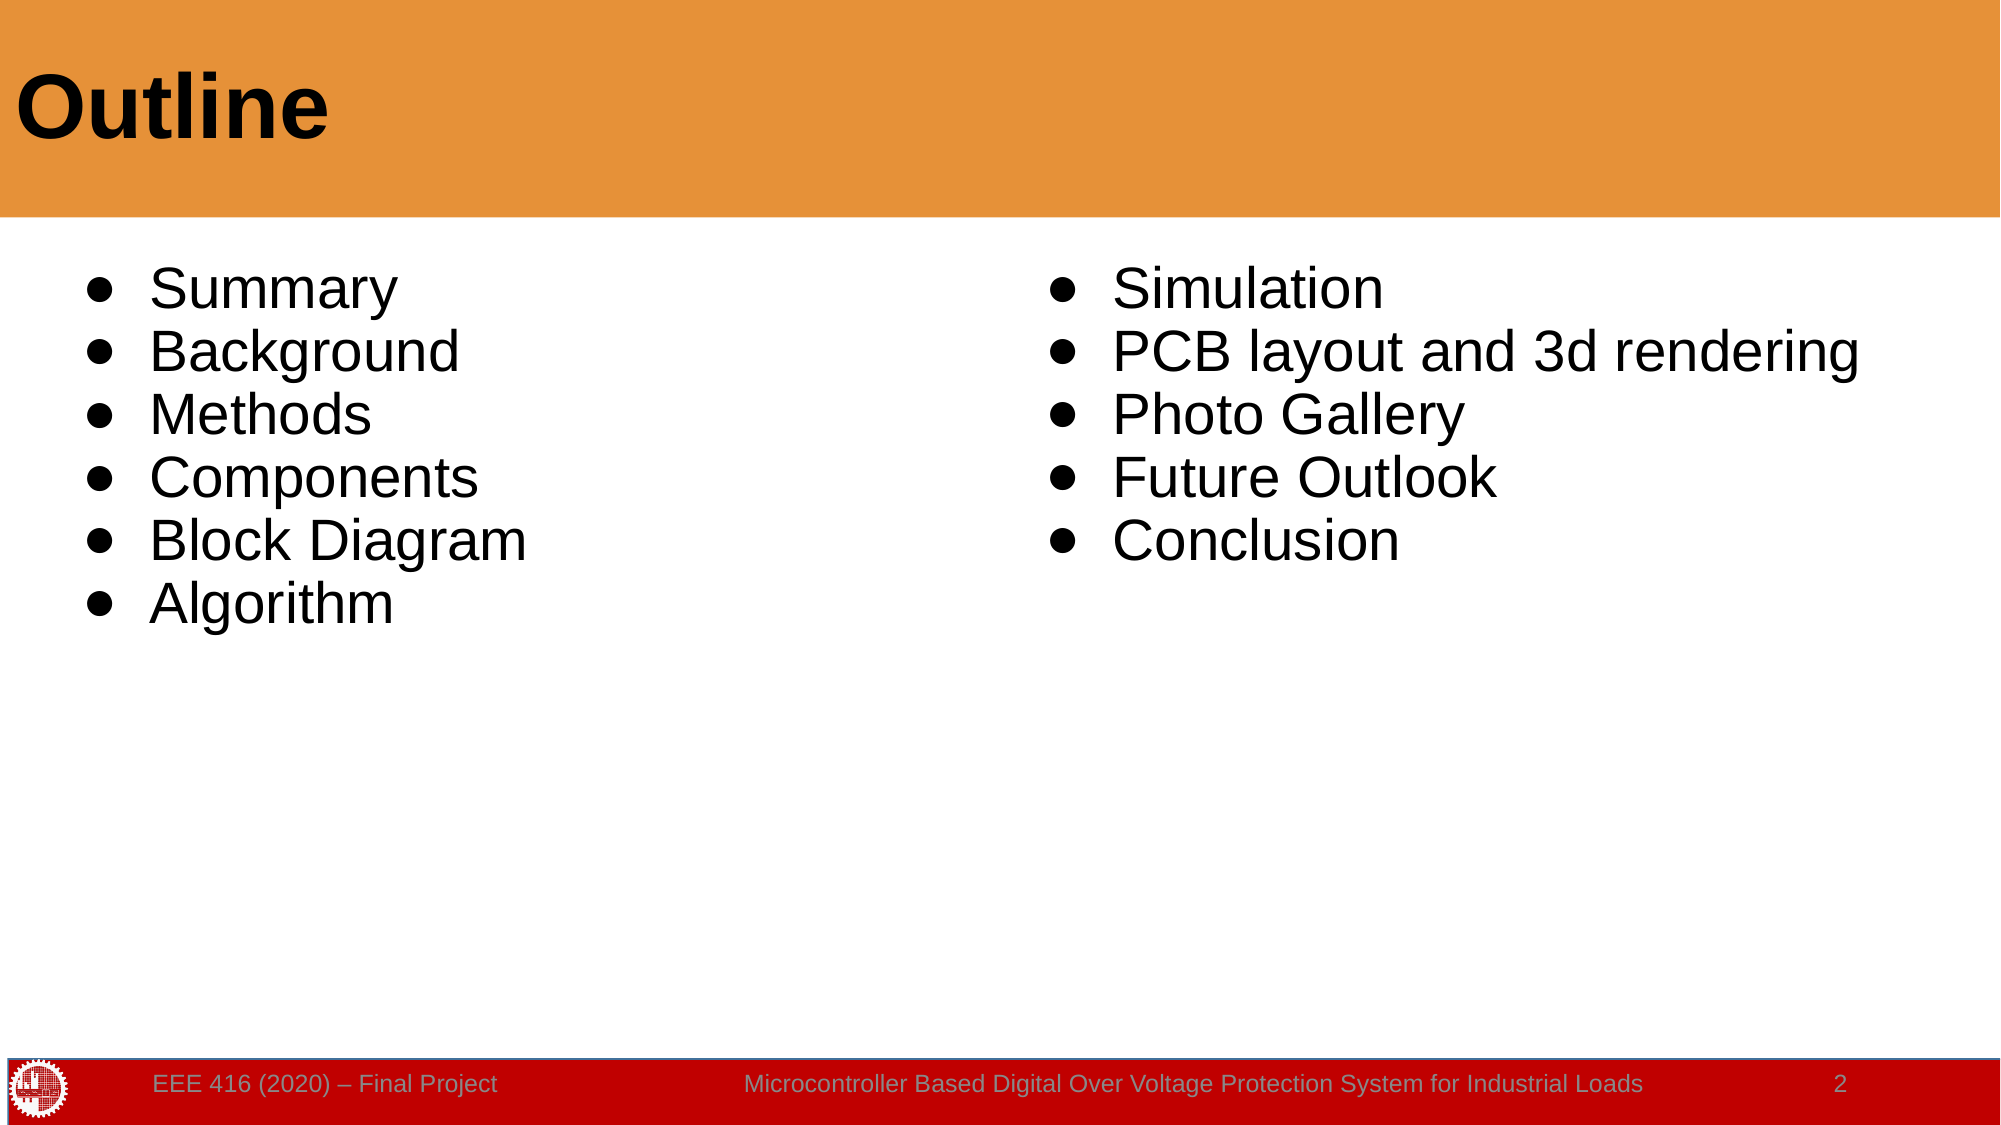

# Outline
Summary
Background
Methods
Components
Block Diagram
Algorithm

Simulation
PCB layout and 3d rendering
Photo Gallery
Future Outlook
Conclusion
Microcontroller Based Digital Over Voltage Protection System for Industrial Loads
2
EEE 416 (2020) – Final Project